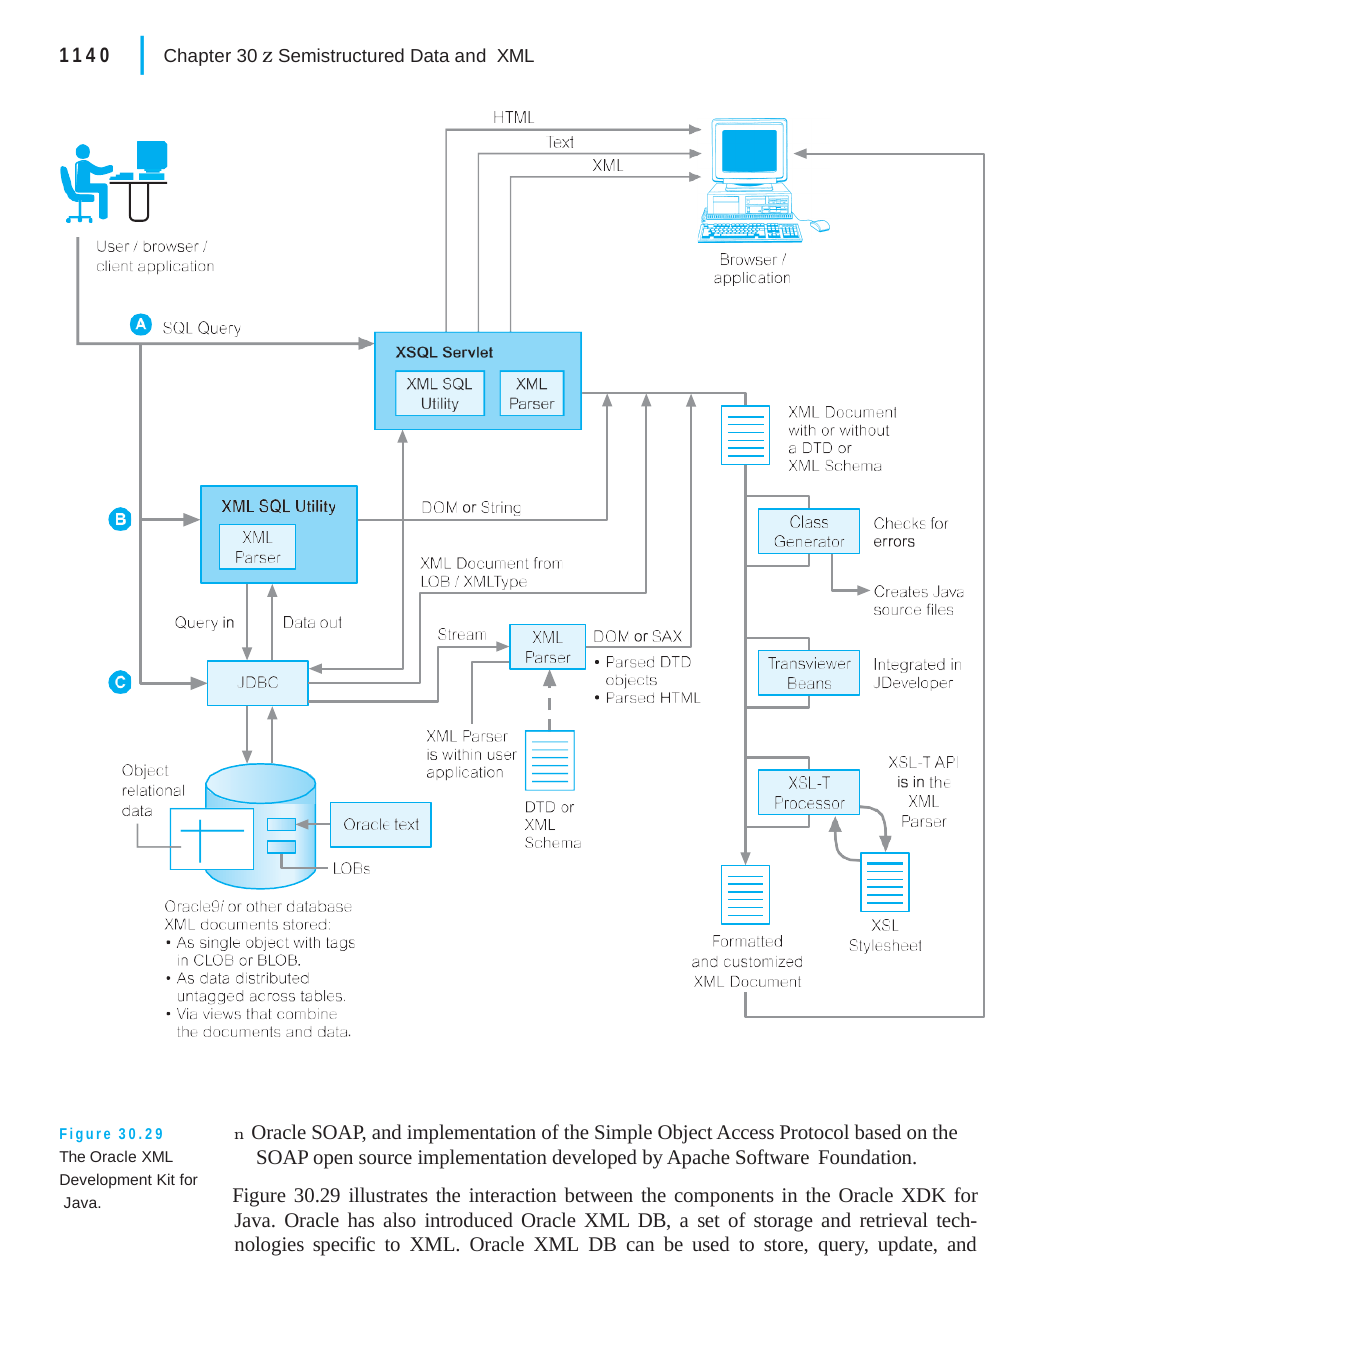

|
1140
Chapter 30 z Semistructured Data and XML

n Oracle SOAP, and implementation of the Simple Object Access Protocol based on the  SOAP open source implementation developed by Apache Software Foundation.
Figure 30.29 illustrates the interaction between the components in the Oracle XDK for  Java. Oracle has also introduced Oracle XML DB, a set of storage and retrieval tech-  nologies specific to XML. Oracle XML DB can be used to store, query, update, and
Figure 30.29
The Oracle XML  Development Kit for  Java.